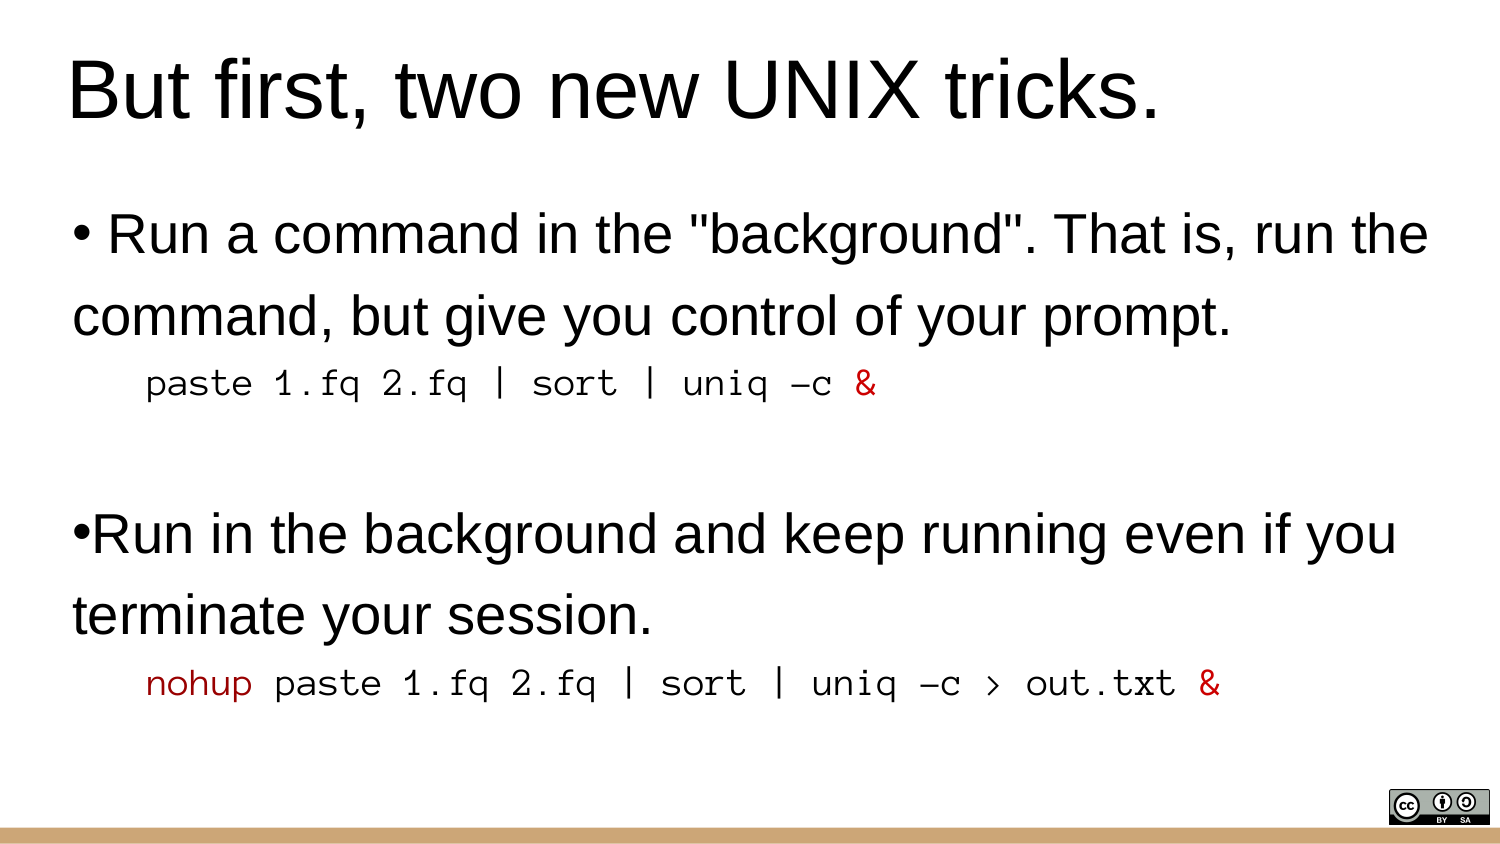

# But first, two new UNIX tricks.
 Run a command in the "background". That is, run the command, but give you control of your prompt.
paste 1.fq 2.fq | sort | uniq -c &

Run in the background and keep running even if you terminate your session.
nohup paste 1.fq 2.fq | sort | uniq -c > out.txt &